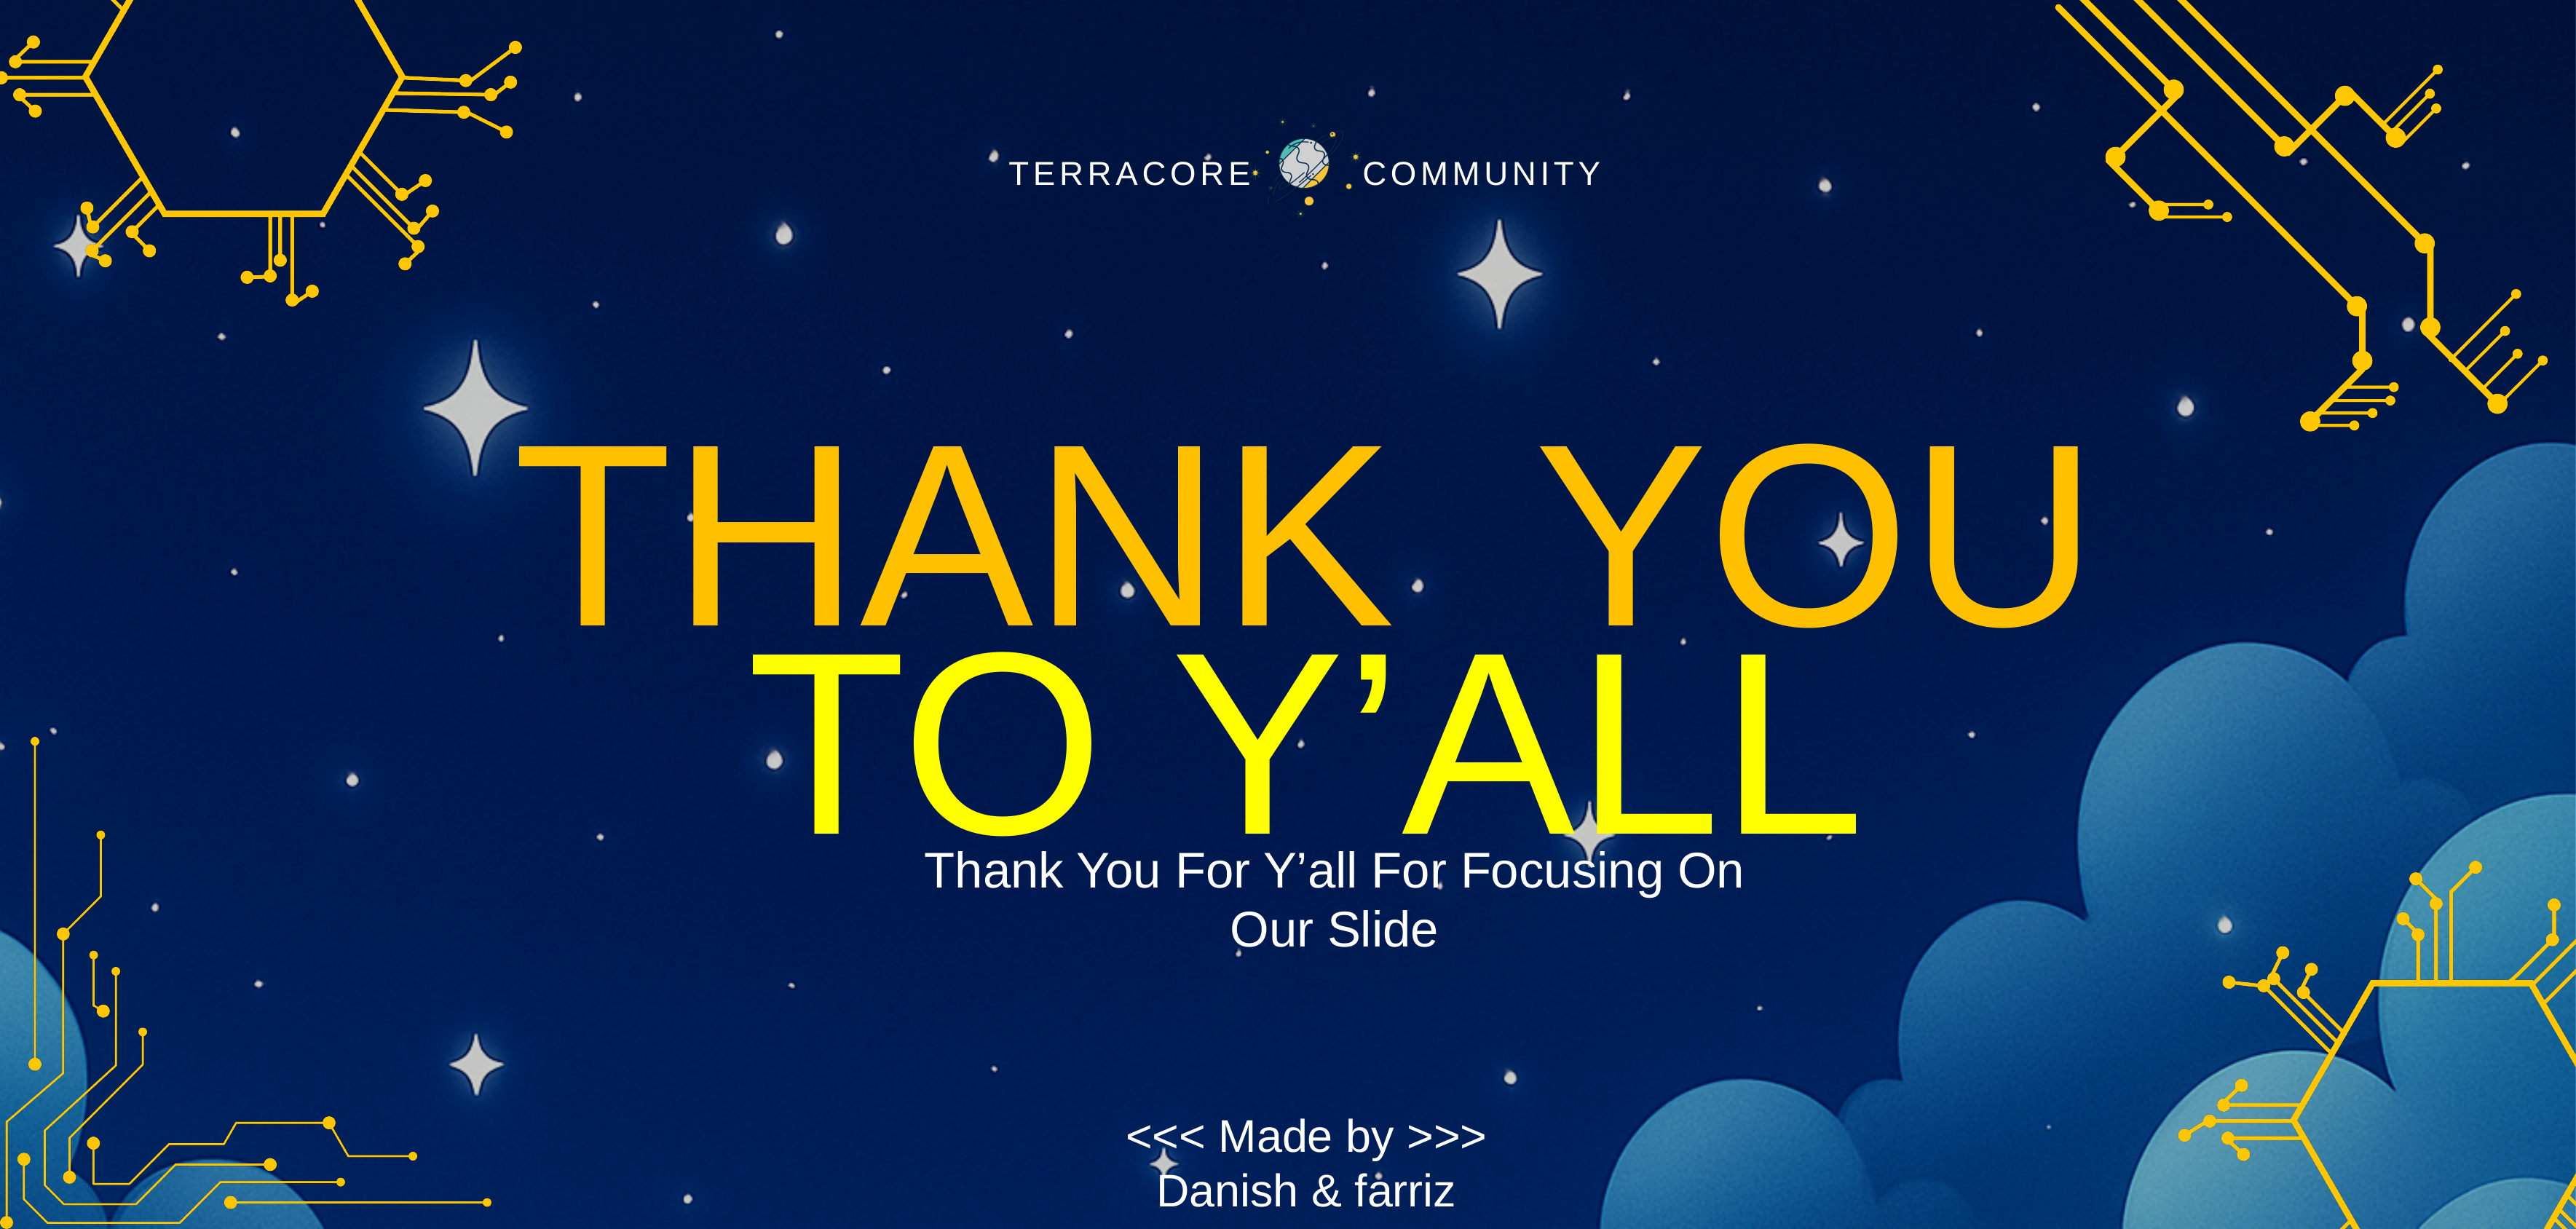

TERRACORE
COMMUNITY
THANK  YOU
TO Y’ALL

Thank You For Y’all For Focusing On Our Slide

<<< Made by >>>
Danish & farriz